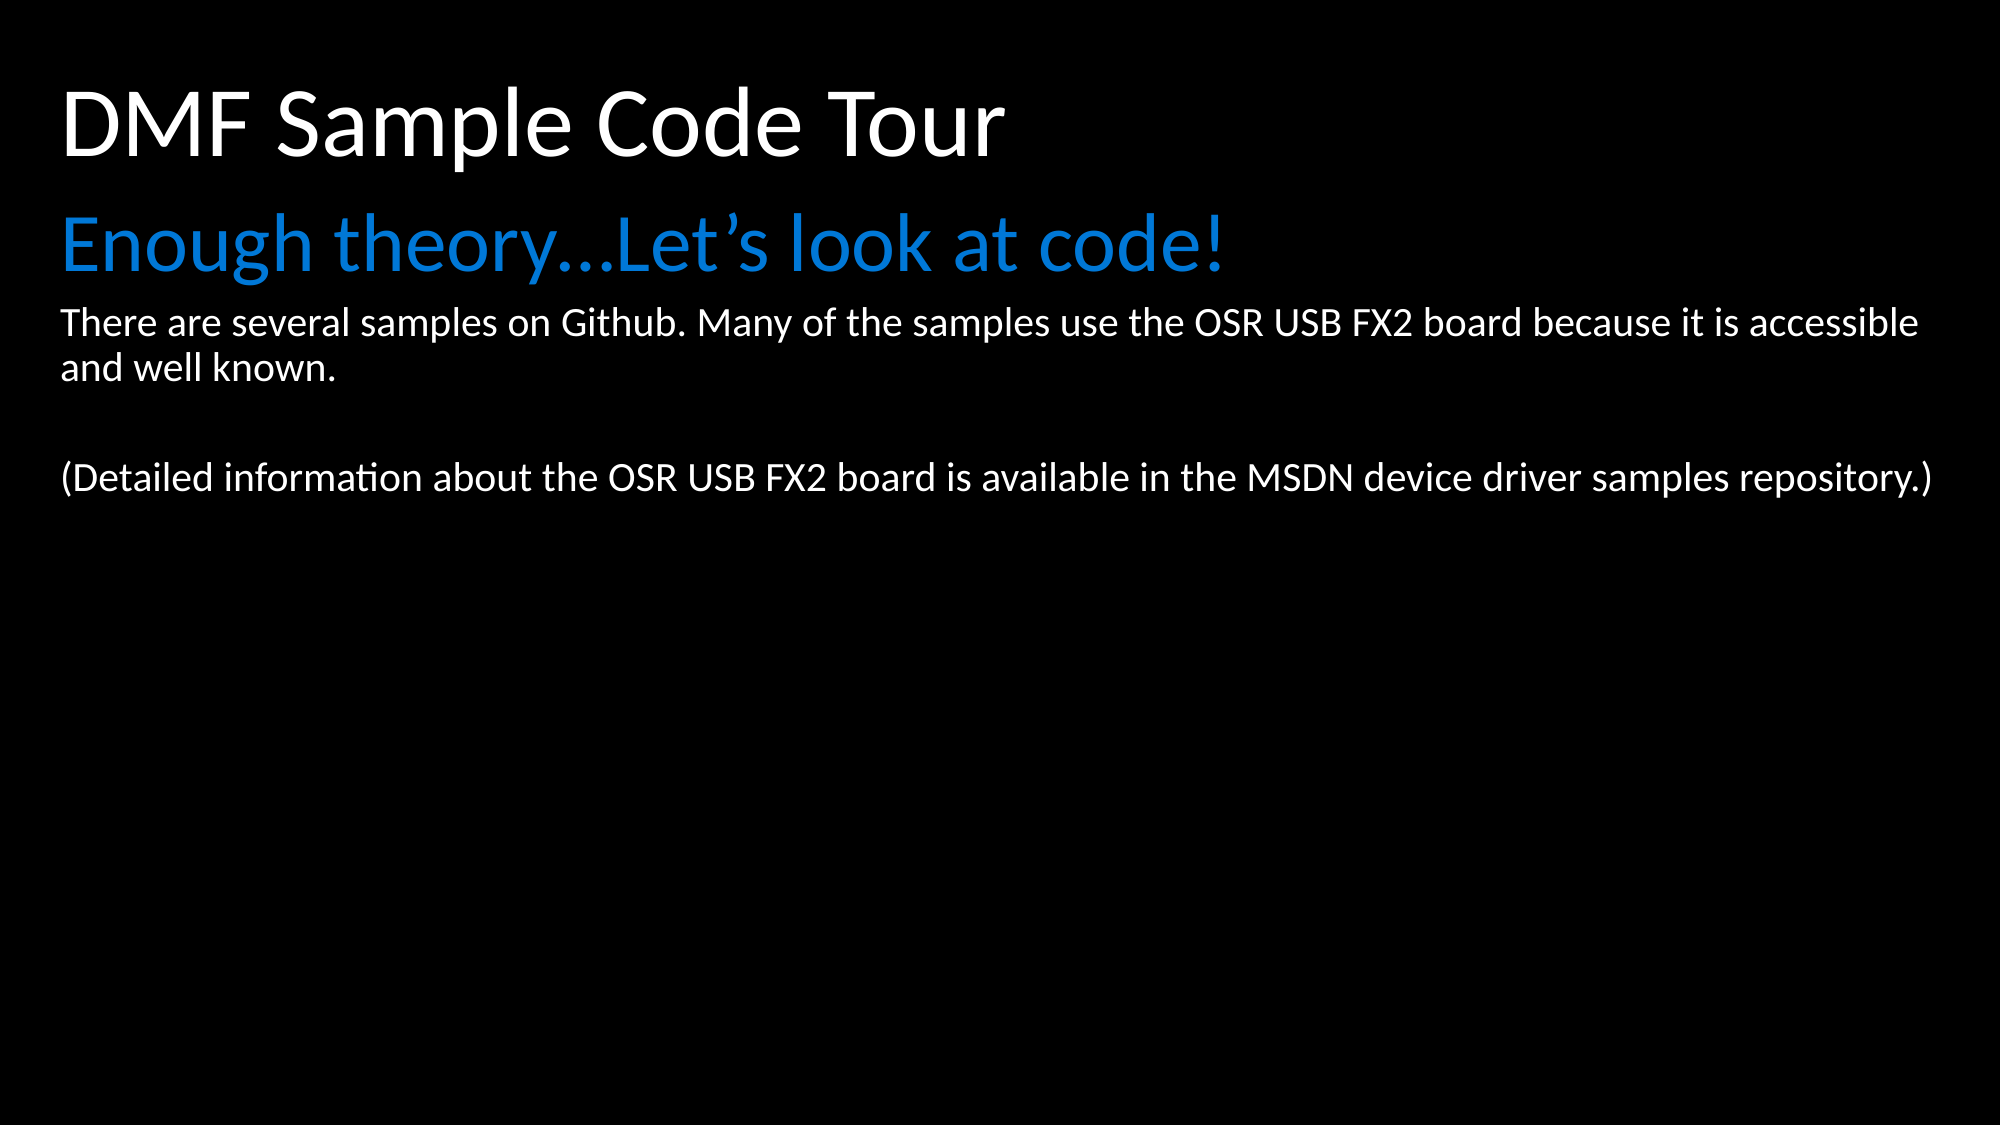

# DMF Sample Code Tour
Enough theory…Let’s look at code!
There are several samples on Github. Many of the samples use the OSR USB FX2 board because it is accessible and well known.

(Detailed information about the OSR USB FX2 board is available in the MSDN device driver samples repository.)